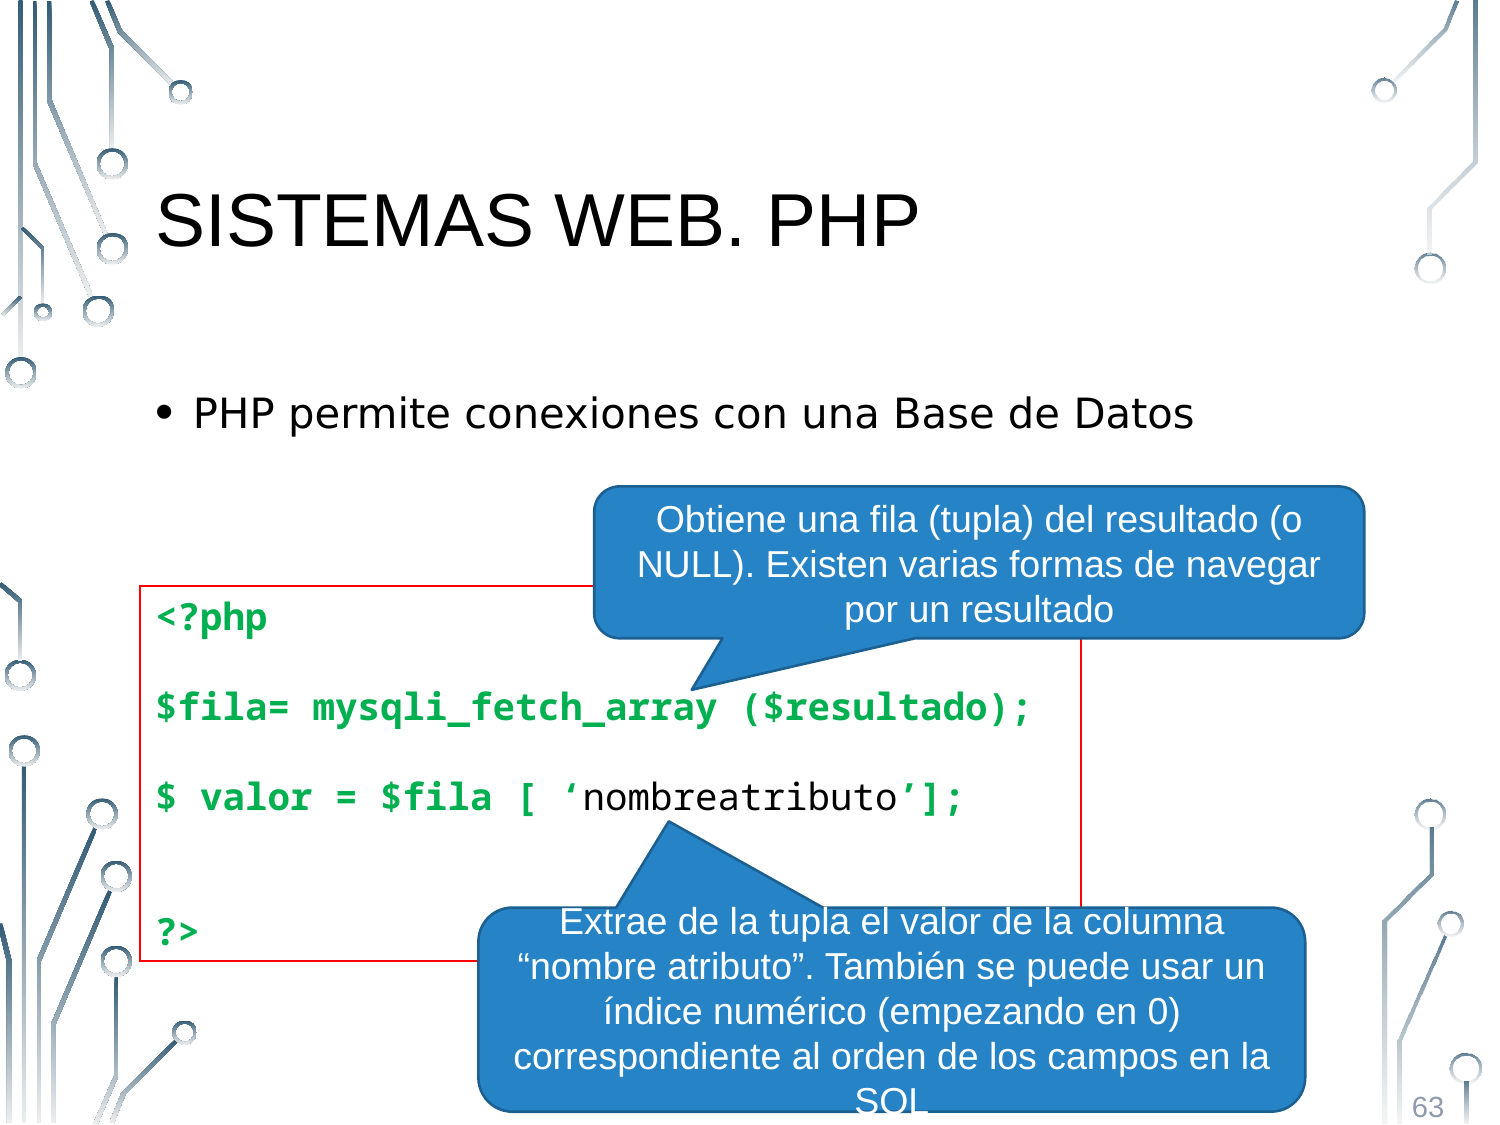

# Sistemas Web. PHP
PHP permite conexiones con una Base de Datos

Obtiene una fila (tupla) del resultado (o NULL). Existen varias formas de navegar por un resultado
<?php

$fila= mysqli_fetch_array ($resultado);

$ valor = $fila [ ‘nombreatributo’];

?>
Extrae de la tupla el valor de la columna “nombre atributo”. También se puede usar un índice numérico (empezando en 0) correspondiente al orden de los campos en la SQL